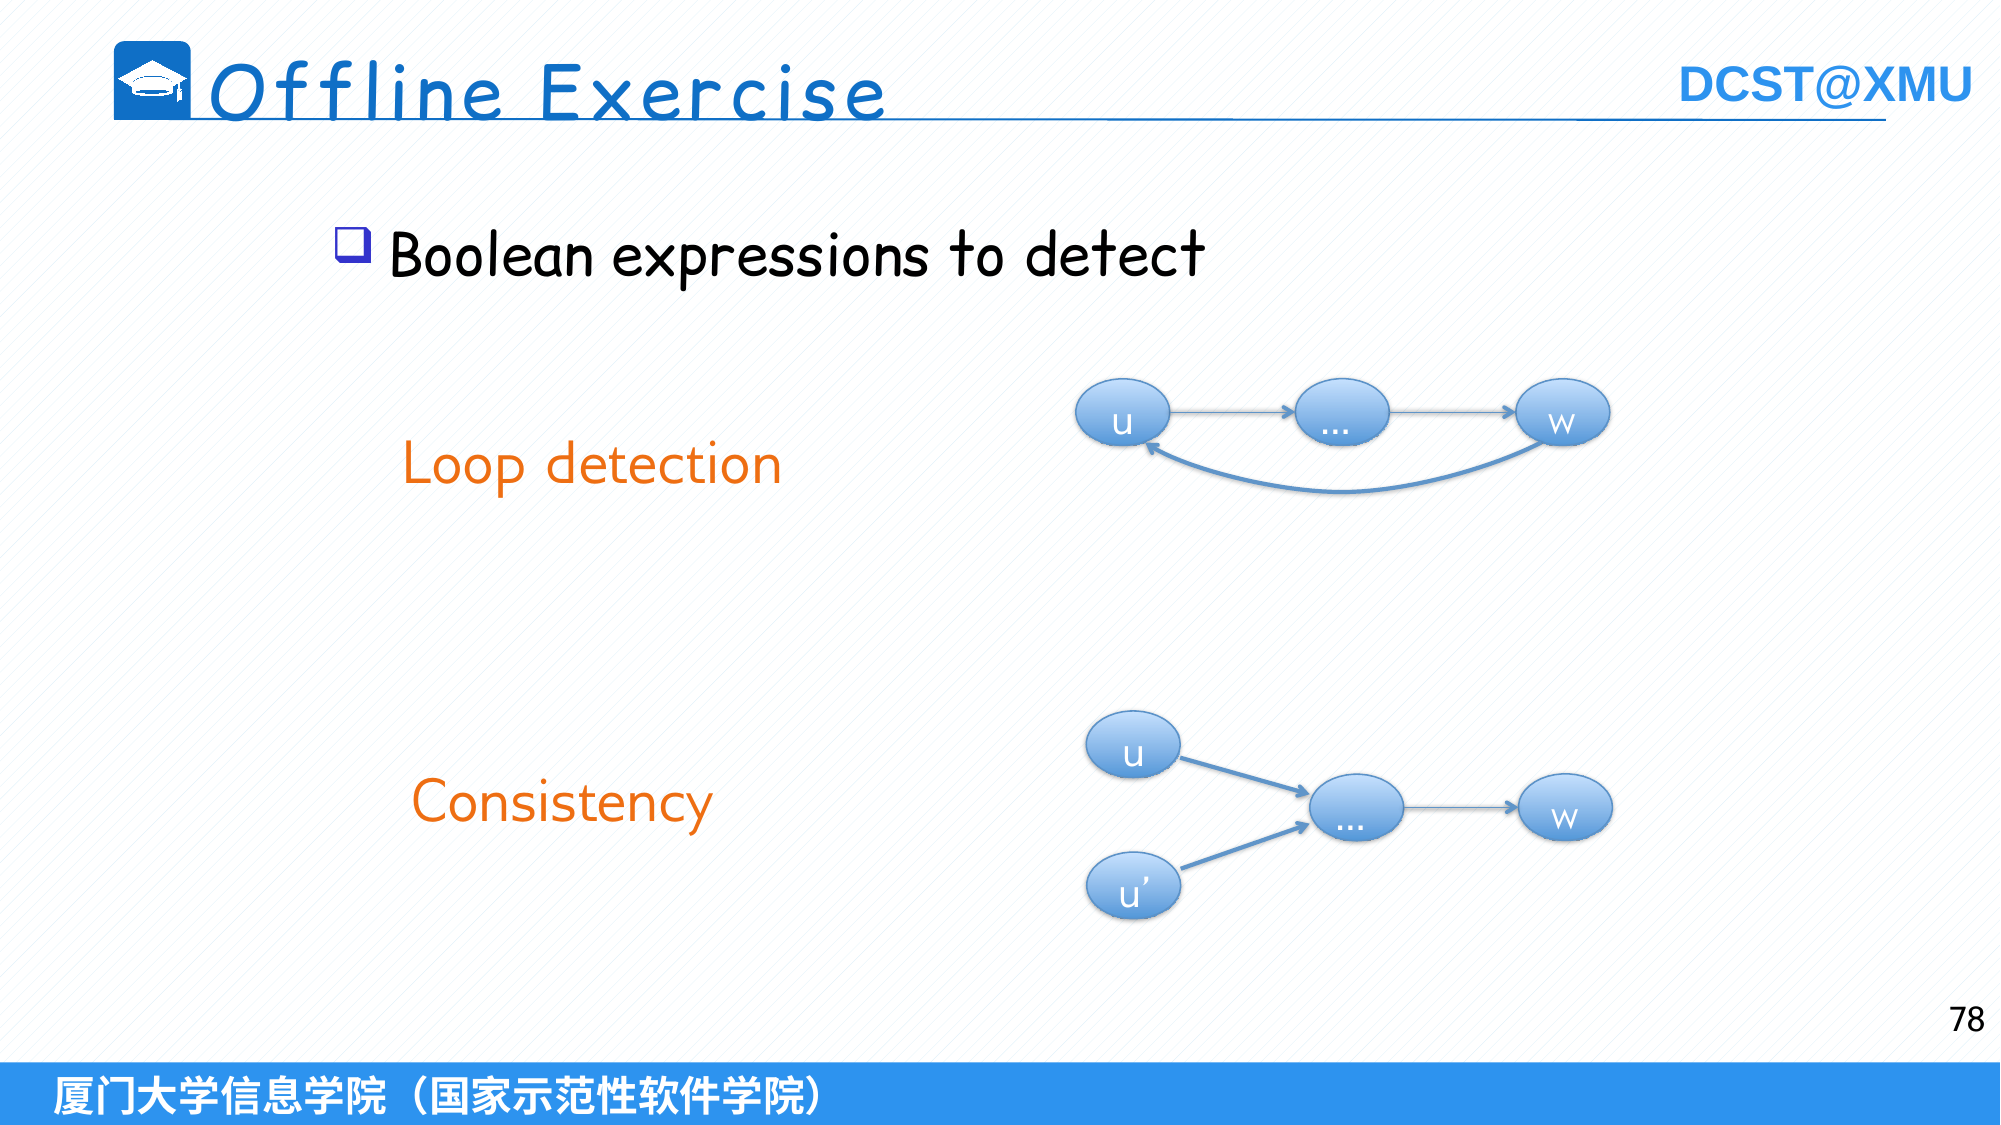

Offline Exercise
Boolean expressions to detect

…
u
w

Loop detection

u

Consistency

w
…

u’
78